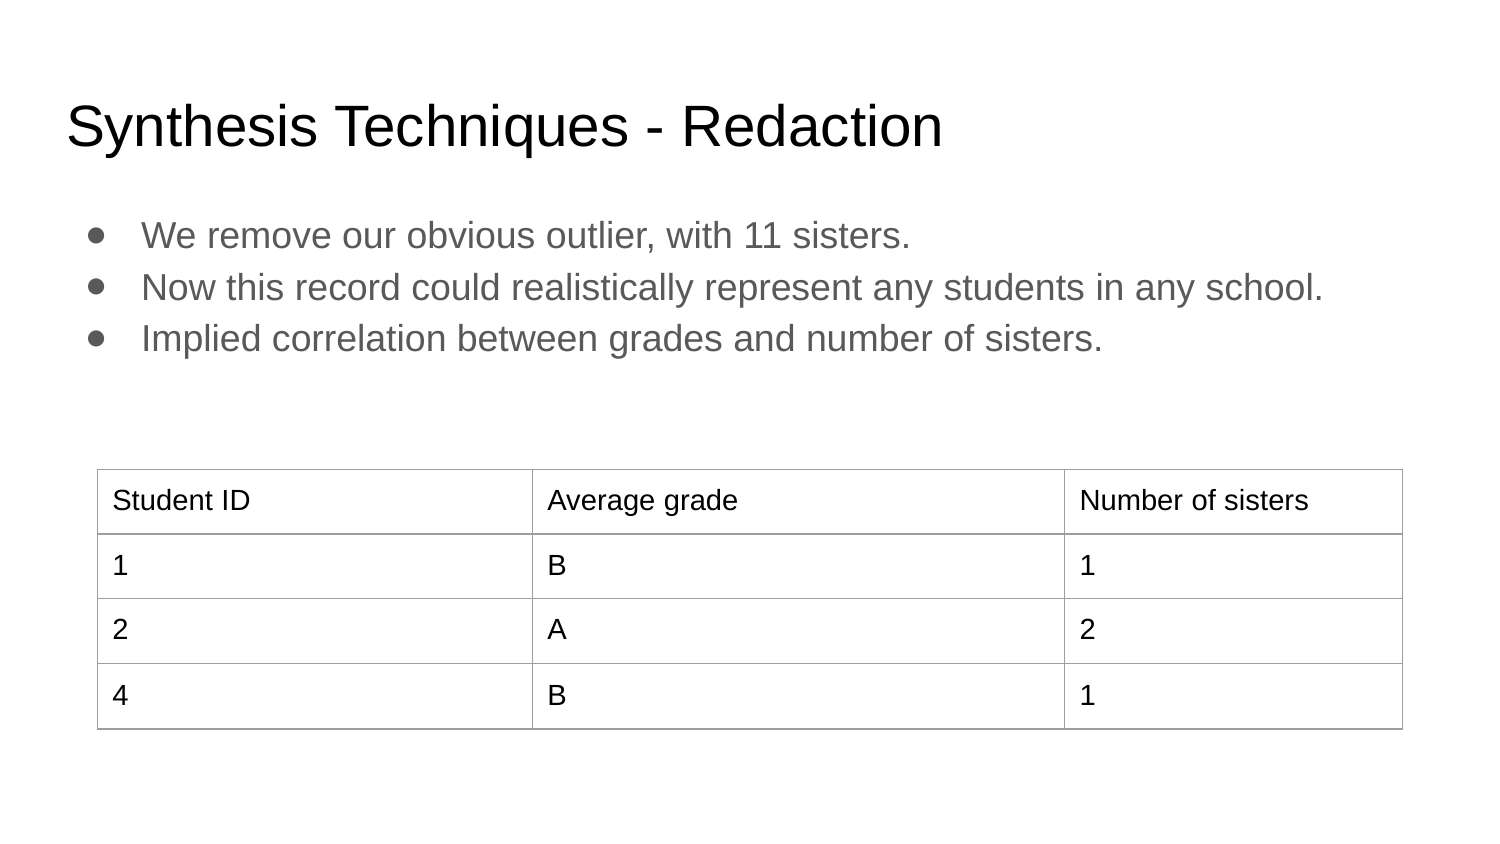

# Synthesis Techniques - Redaction

We remove our obvious outlier, with 11 sisters.
Now this record could realistically represent any students in any school.
Implied correlation between grades and number of sisters.

| Student ID | Average grade | Number of sisters |
| --- | --- | --- |
| 1 | B | 1 |
| 2 | A | 2 |
| 4 | B | 1 |